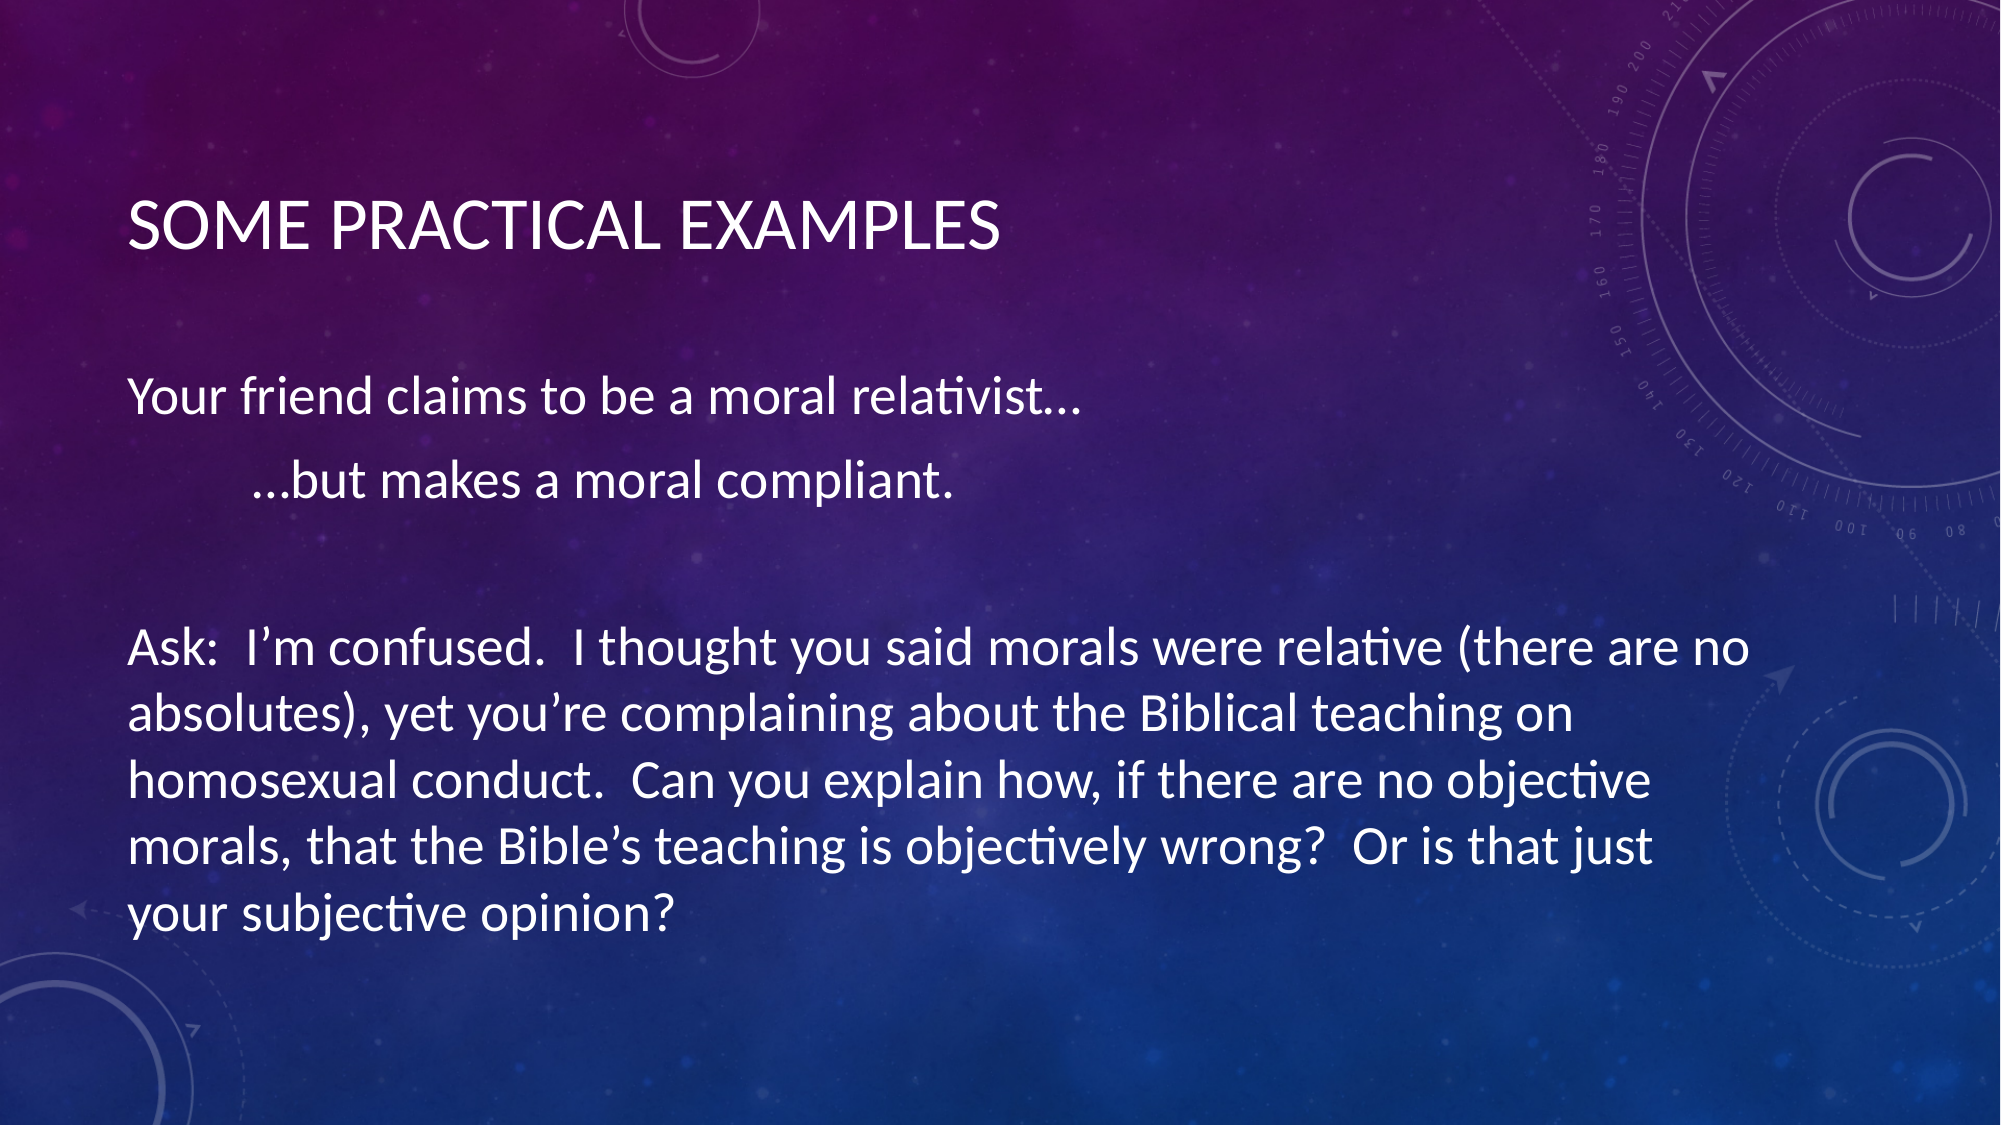

# Some Practical Examples
Your friend claims to be a moral relativist…
	…but makes a moral compliant.

Ask:  I’m confused.  I thought you said morals were relative (there are no absolutes), yet you’re complaining about the Biblical teaching on homosexual conduct.  Can you explain how, if there are no objective morals, that the Bible’s teaching is objectively wrong?  Or is that just your subjective opinion?